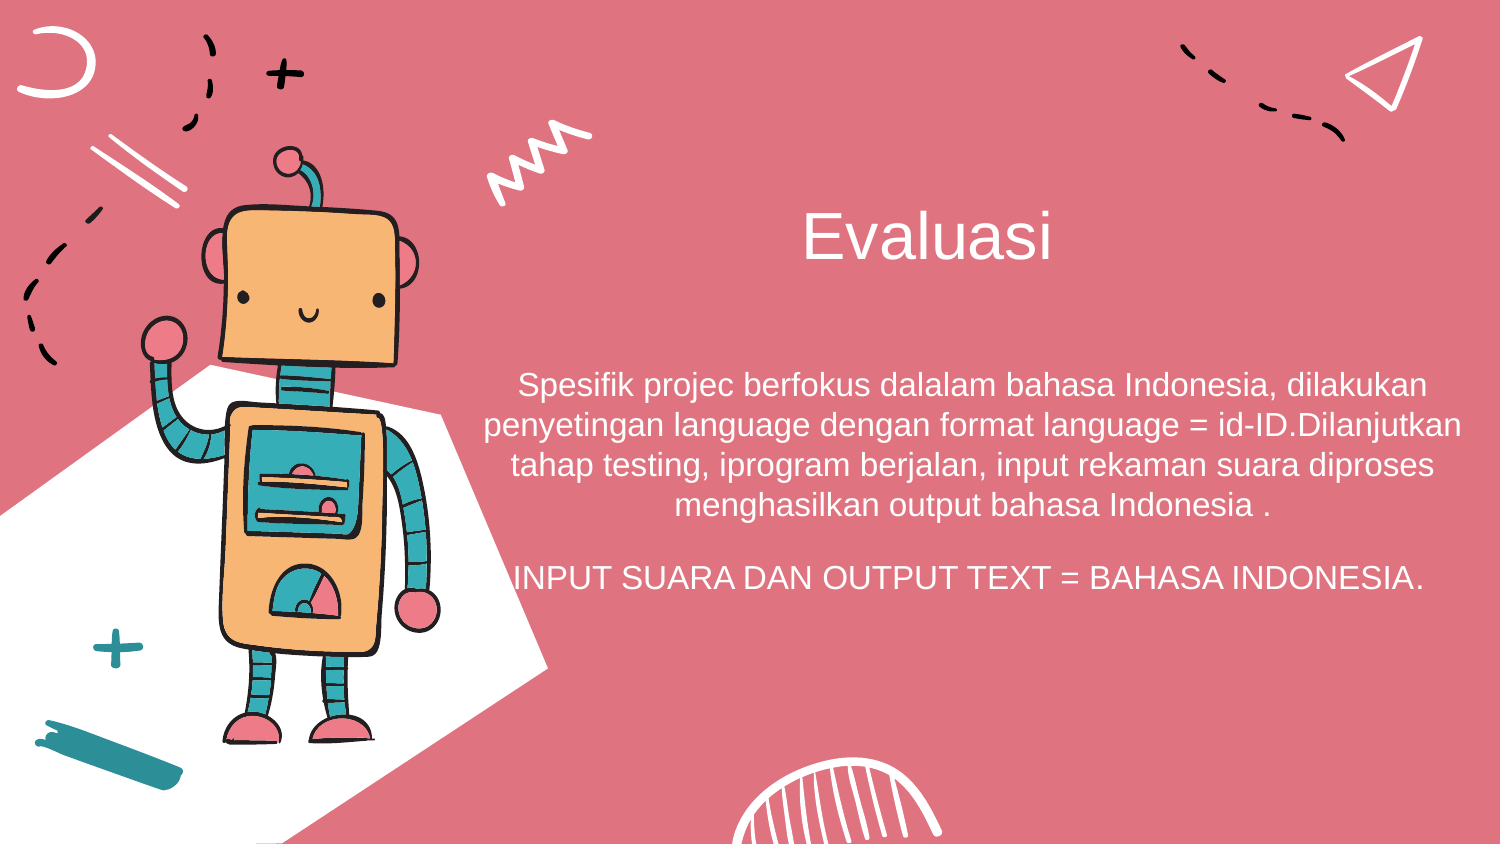

# Evaluasi
Spesifik projec berfokus dalalam bahasa Indonesia, dilakukan penyetingan language dengan format language = id-ID.Dilanjutkan tahap testing, iprogram berjalan, input rekaman suara diproses menghasilkan output bahasa Indonesia .
INPUT SUARA DAN OUTPUT TEXT = BAHASA INDONESIA.